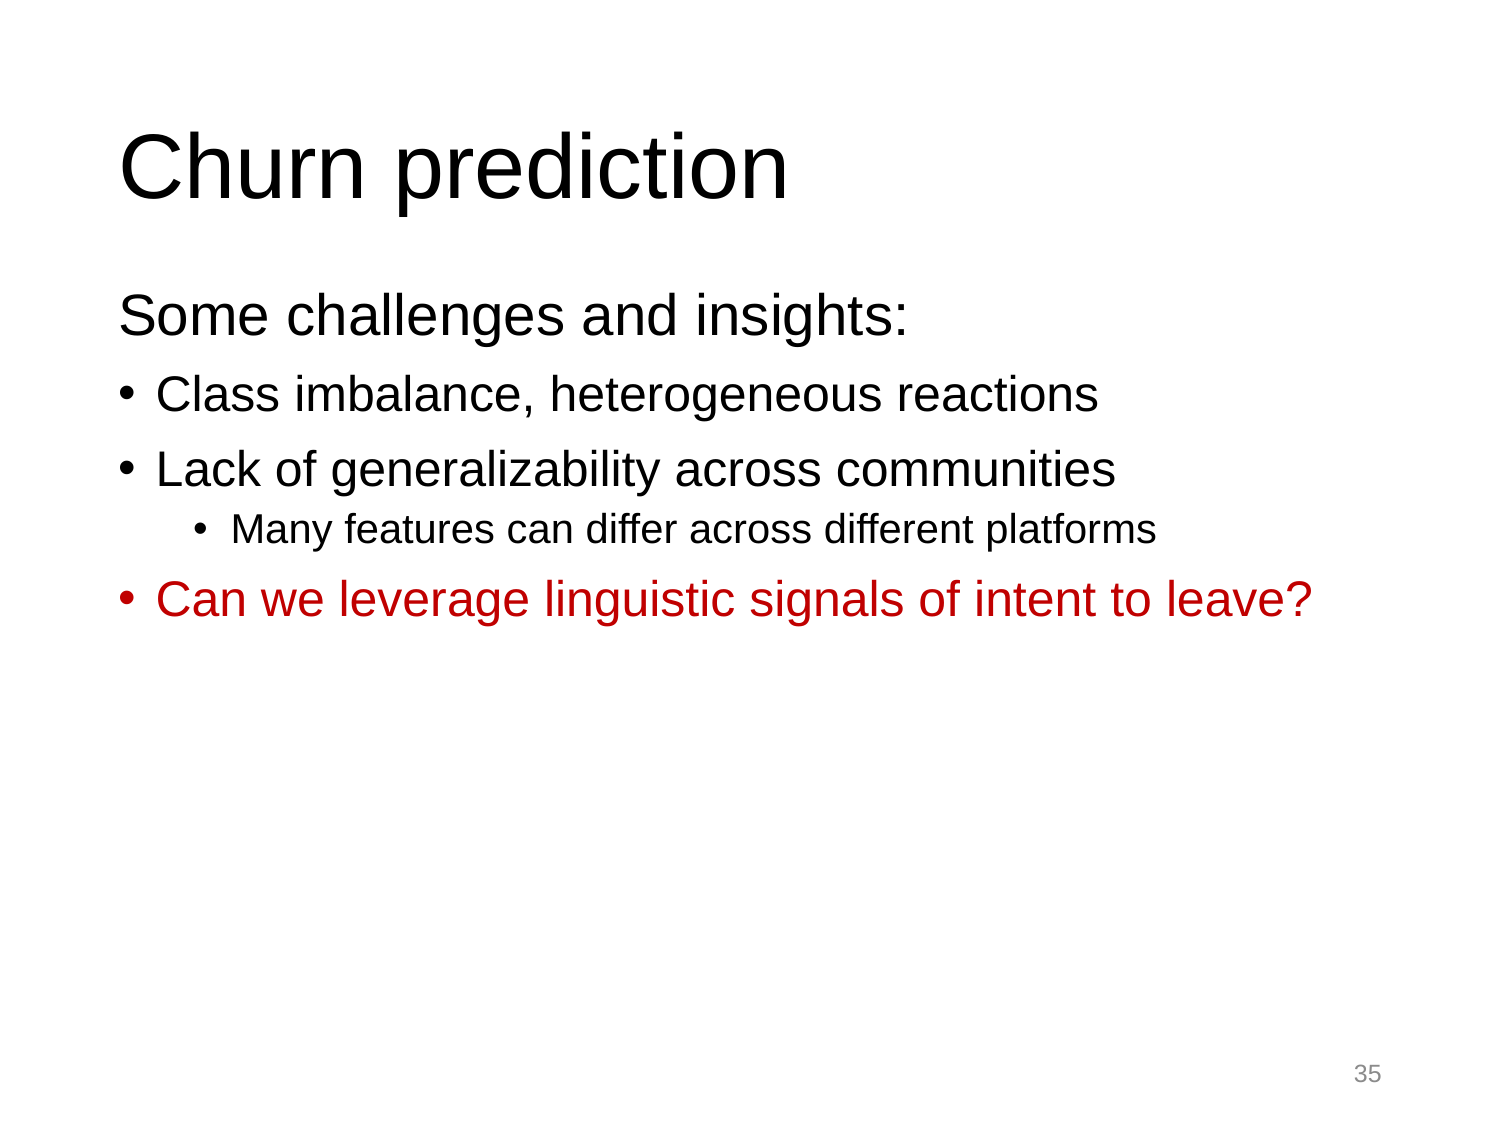

# Churn prediction
Some challenges and insights:
Class imbalance, heterogeneous reactions
Lack of generalizability across communities
Many features can differ across different platforms
Can we leverage linguistic signals of intent to leave?
35